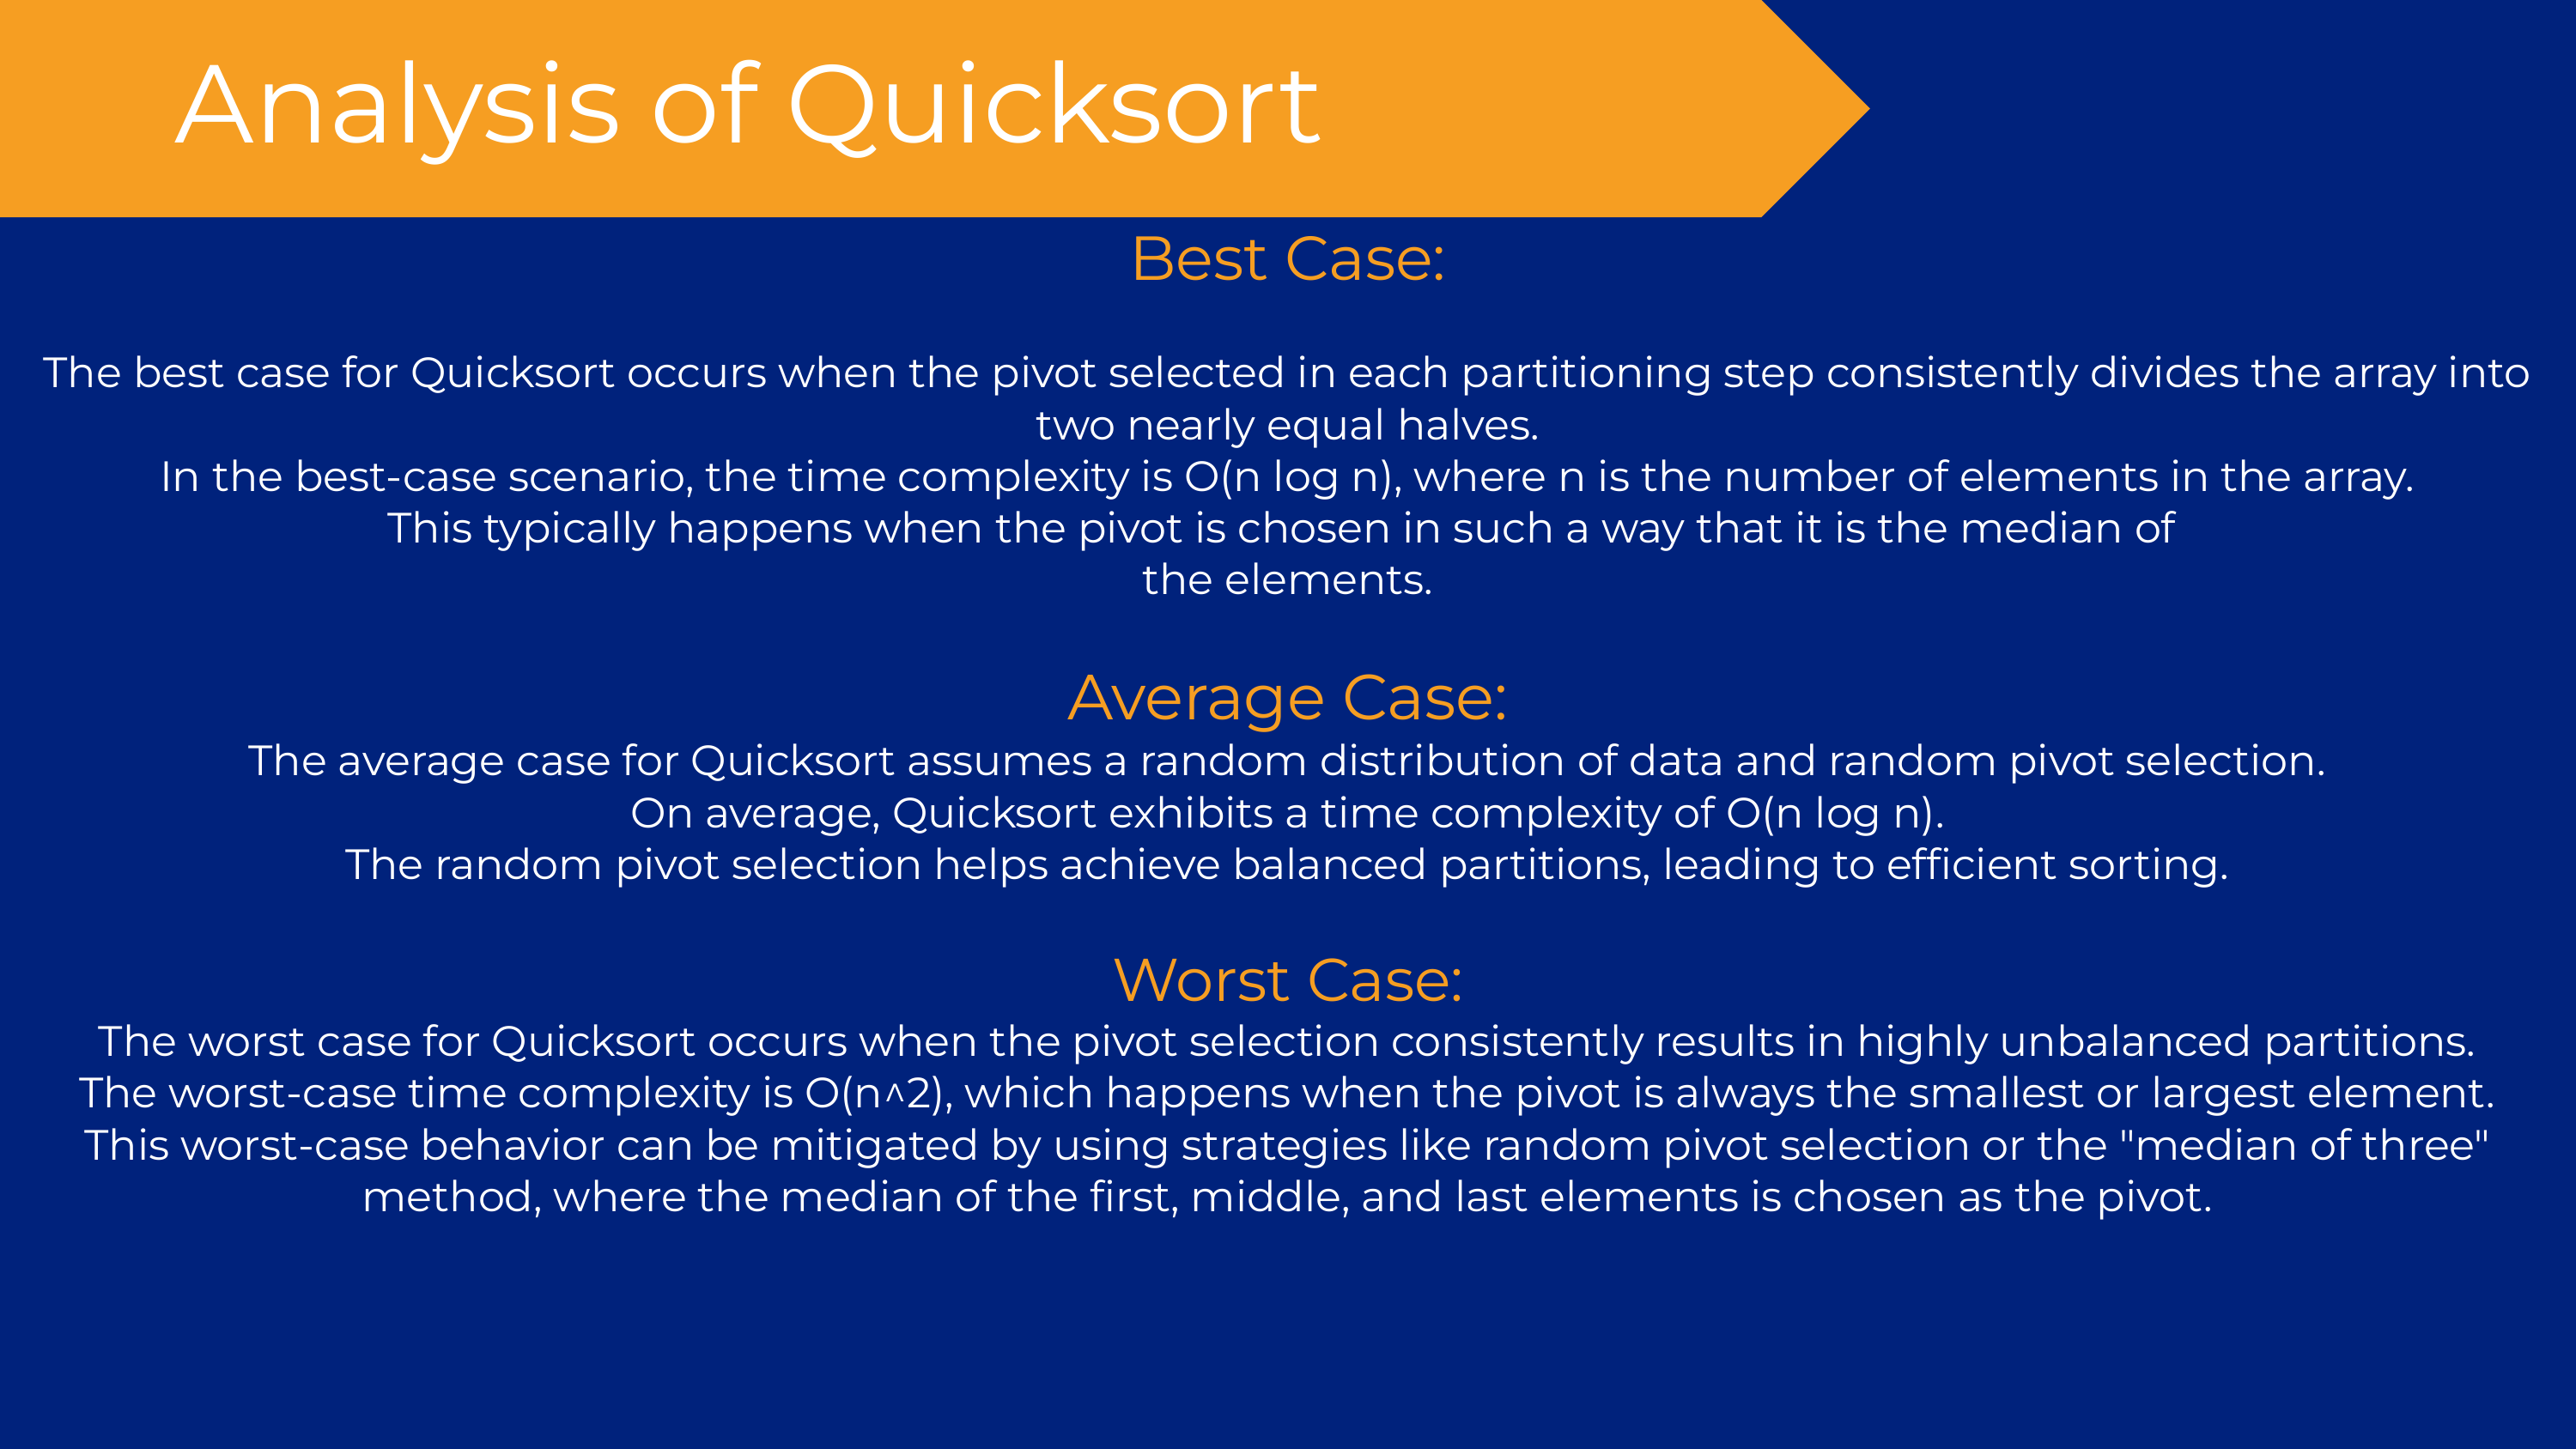

Analysis of Quicksort
Best Case:

The best case for Quicksort occurs when the pivot selected in each partitioning step consistently divides the array into two nearly equal halves.
In the best-case scenario, the time complexity is O(n log n), where n is the number of elements in the array.
This typically happens when the pivot is chosen in such a way that it is the median of
the elements.

Average Case:
The average case for Quicksort assumes a random distribution of data and random pivot selection.
On average, Quicksort exhibits a time complexity of O(n log n).
The random pivot selection helps achieve balanced partitions, leading to efficient sorting.

Worst Case:
The worst case for Quicksort occurs when the pivot selection consistently results in highly unbalanced partitions.
The worst-case time complexity is O(n^2), which happens when the pivot is always the smallest or largest element.
This worst-case behavior can be mitigated by using strategies like random pivot selection or the "median of three" method, where the median of the first, middle, and last elements is chosen as the pivot.